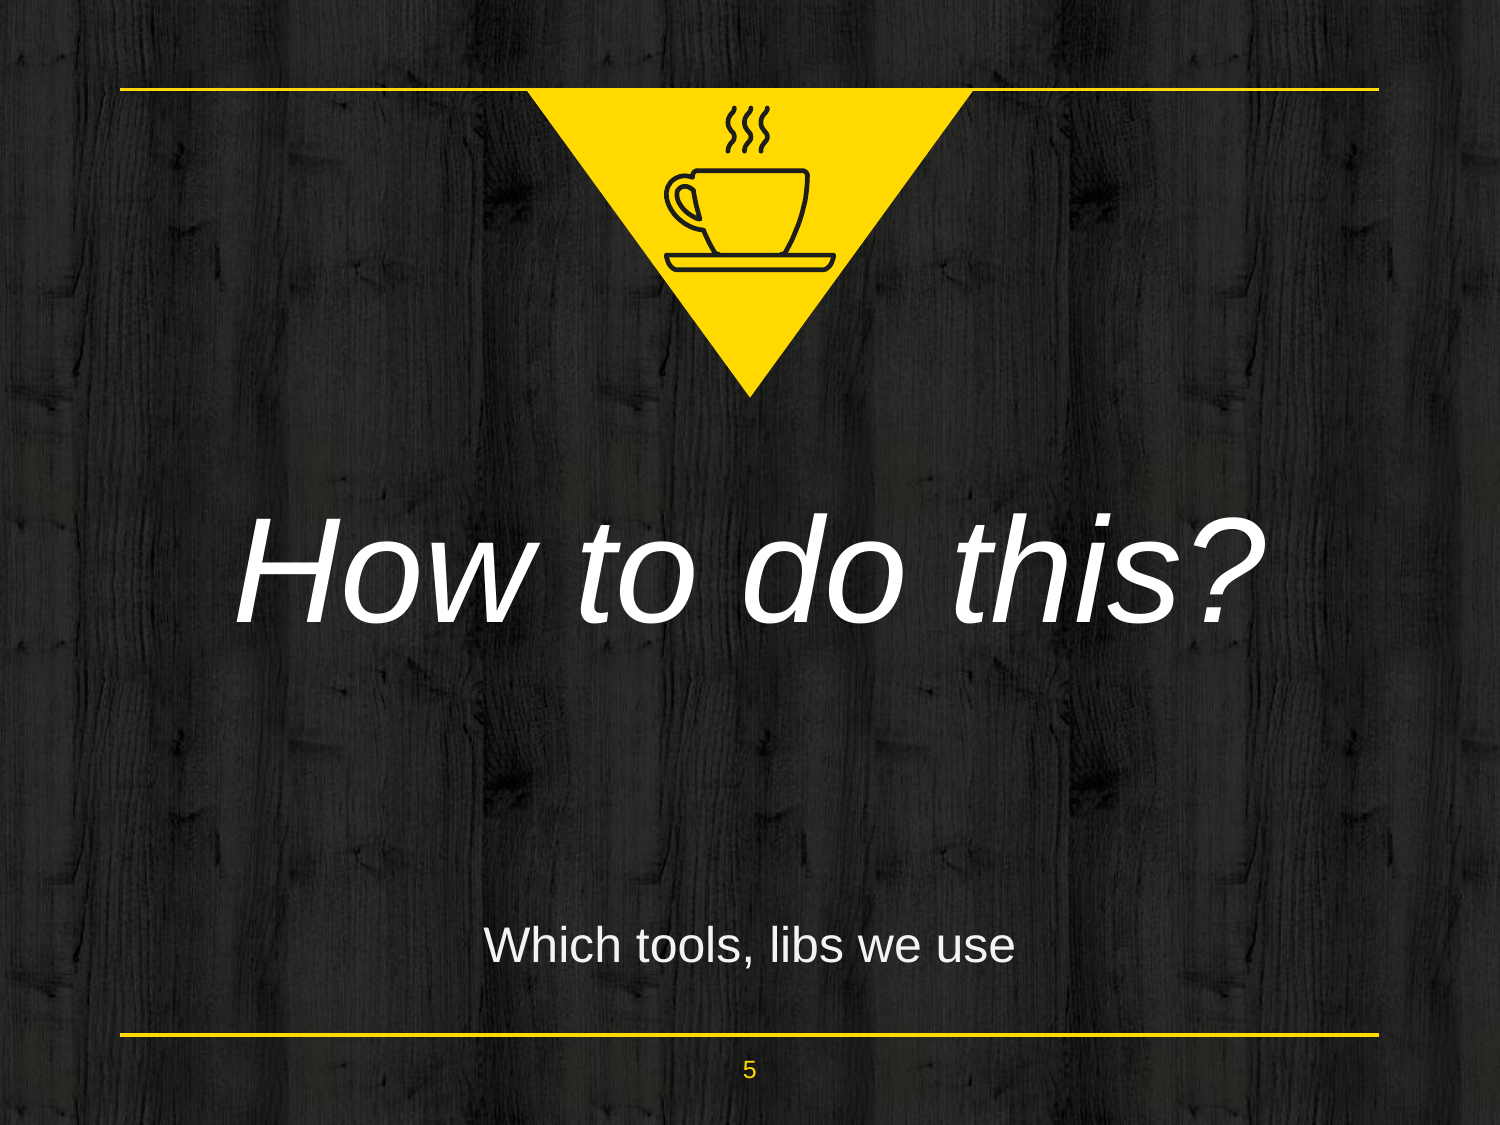

How to do this?
Which tools, libs we use
5